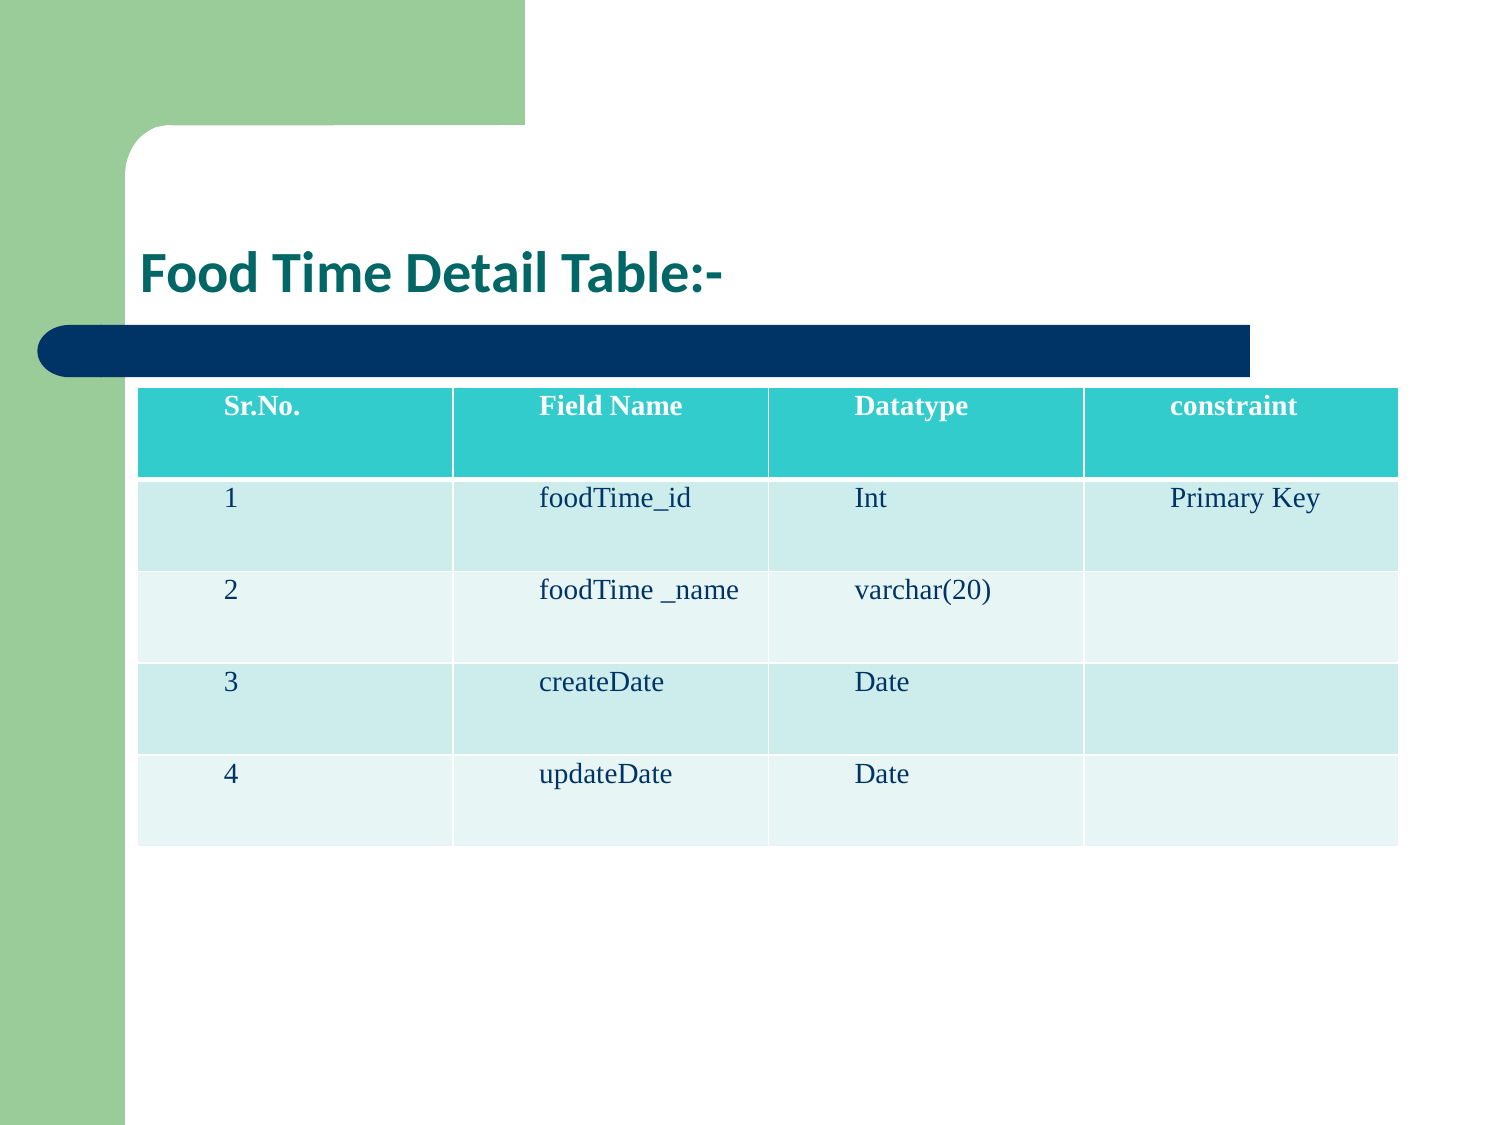

# Food Time Detail Table:-
| Sr.No. | Field Name | Datatype | constraint |
| --- | --- | --- | --- |
| 1 | foodTime\_id | Int | Primary Key |
| 2 | foodTime \_name | varchar(20) |  |
| 3 | createDate | Date |  |
| 4 | updateDate | Date |  |